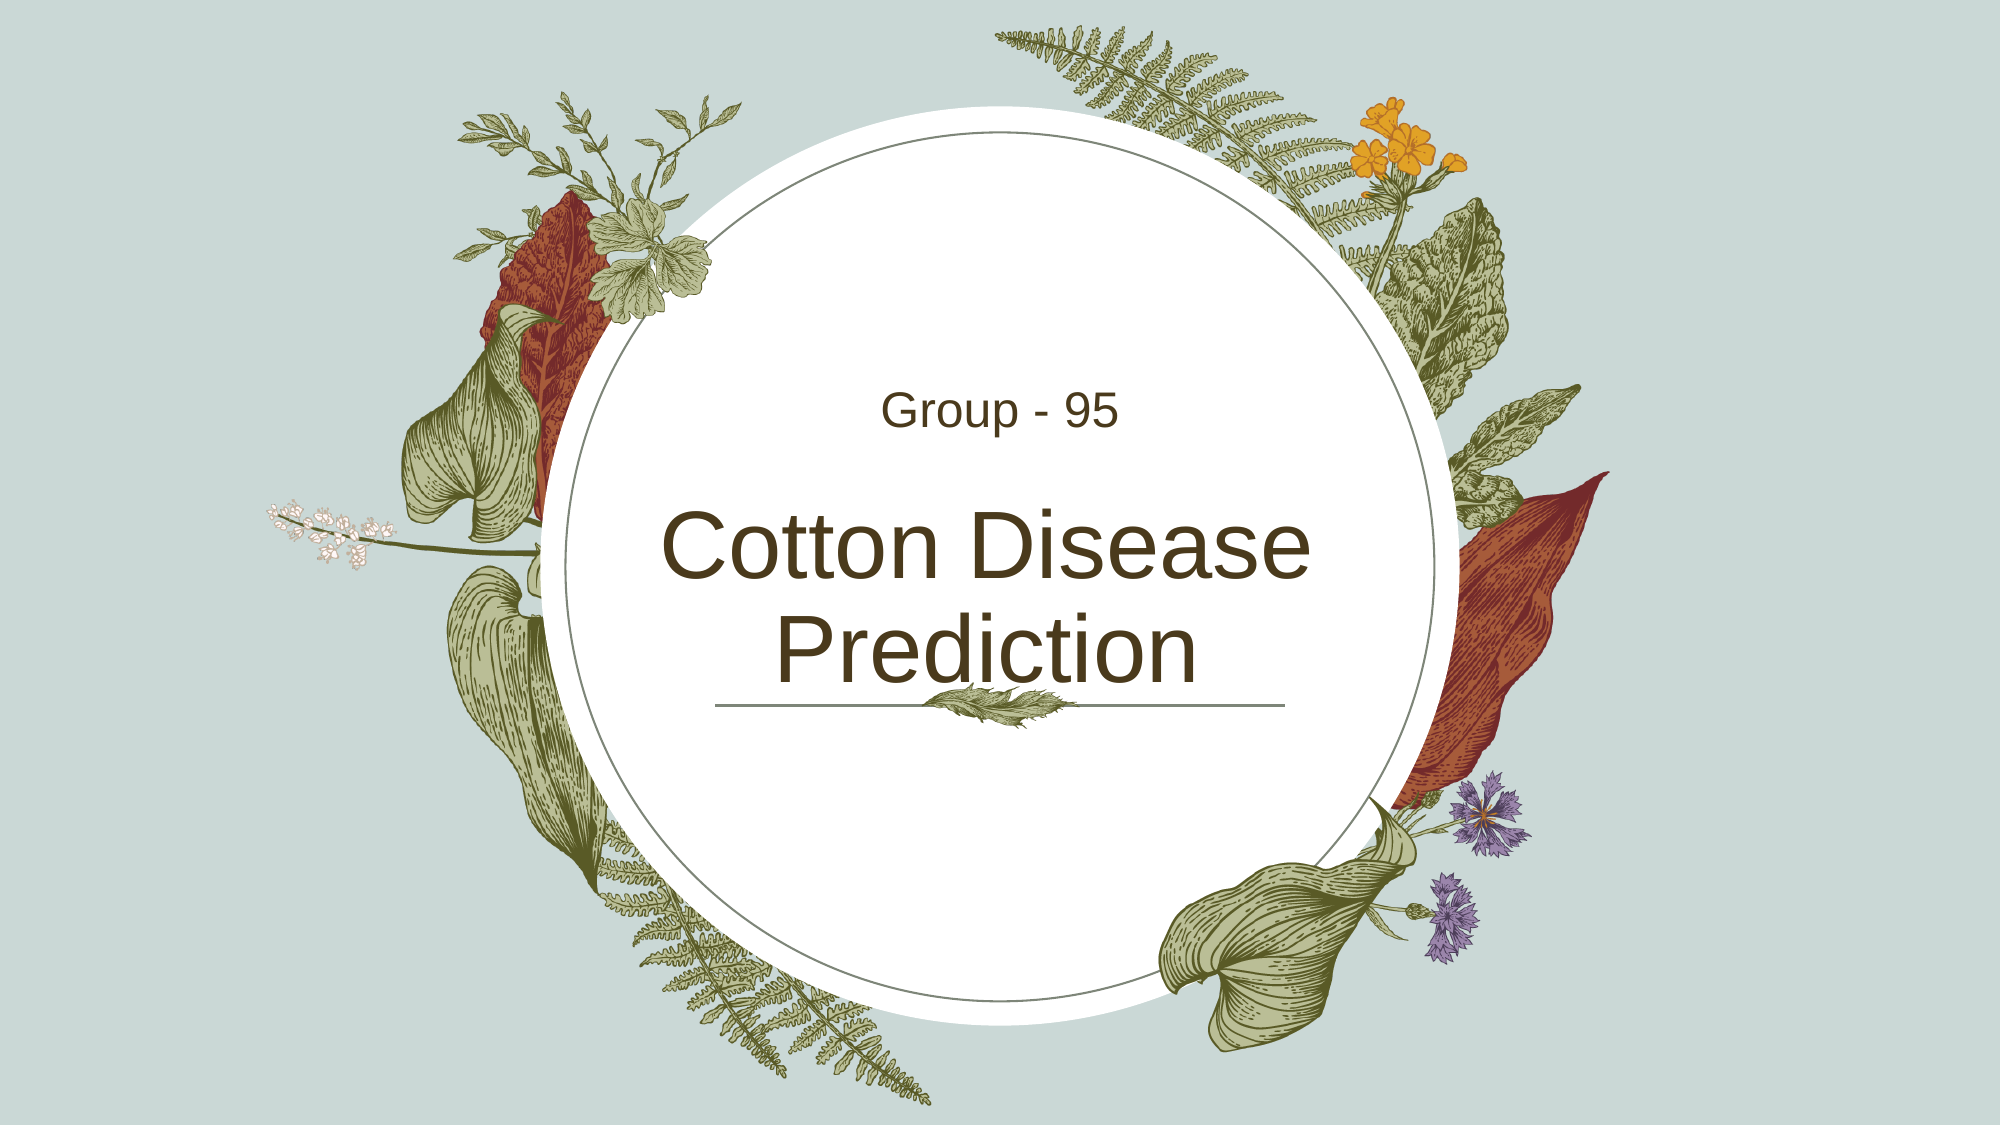

Group - 95
# Cotton Disease Prediction